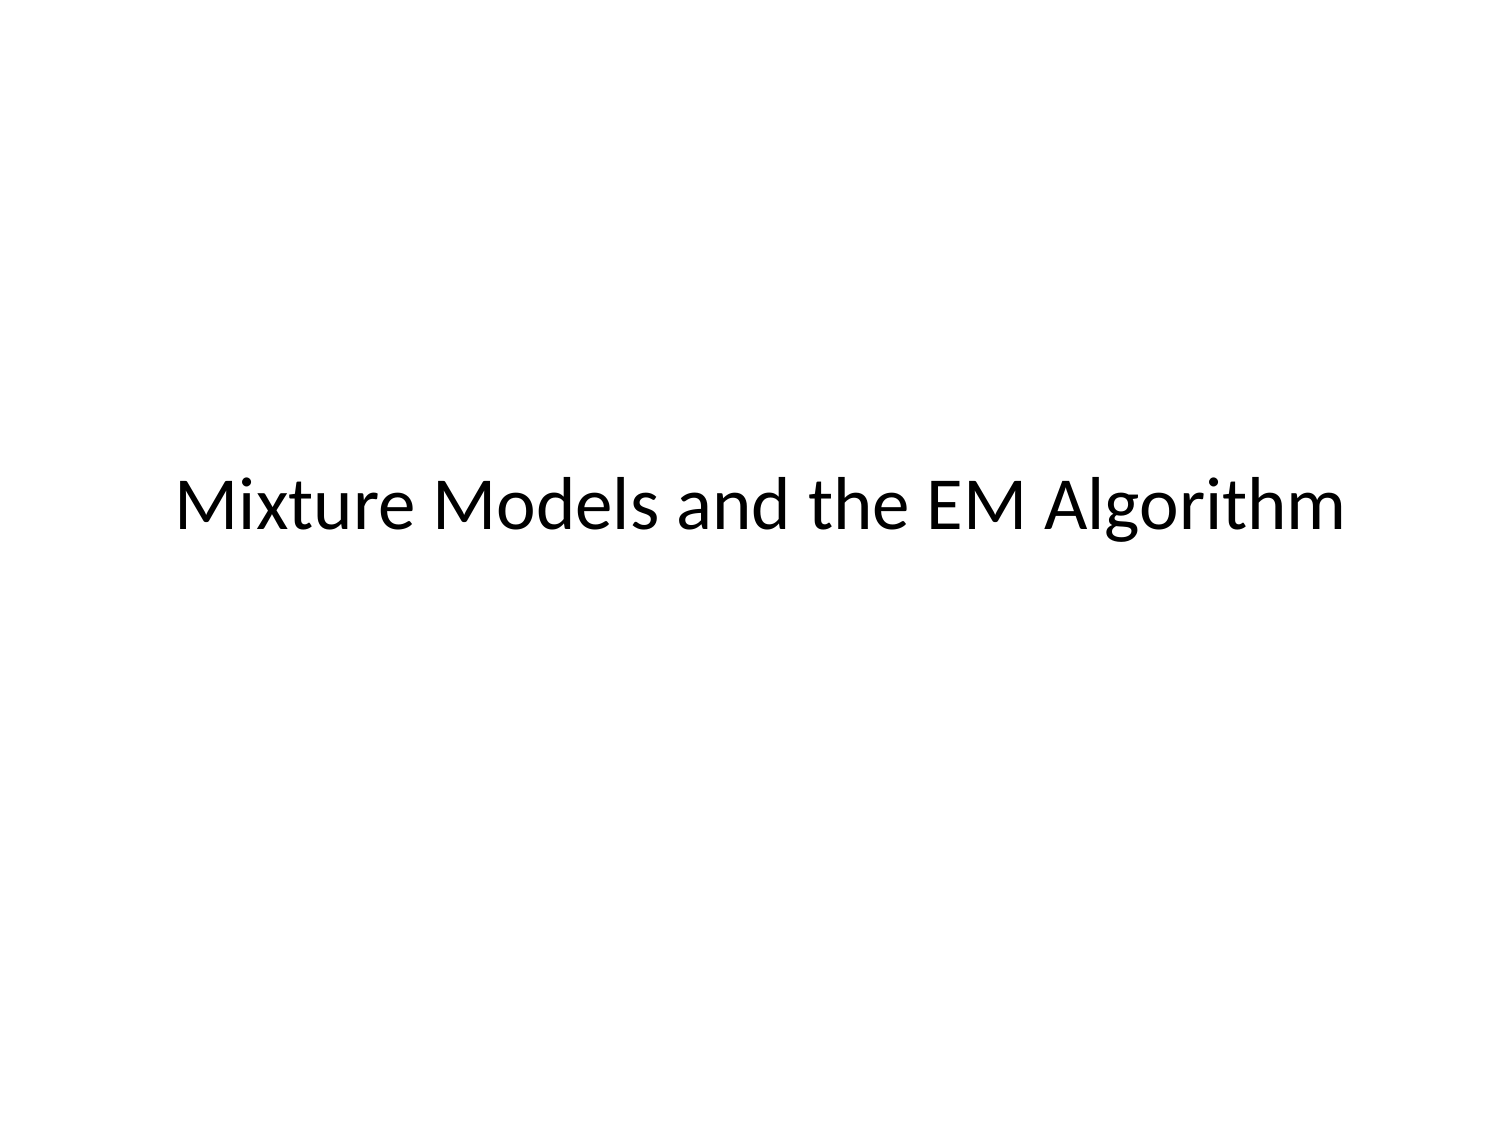

# Mixture Models and the EM Algorithm